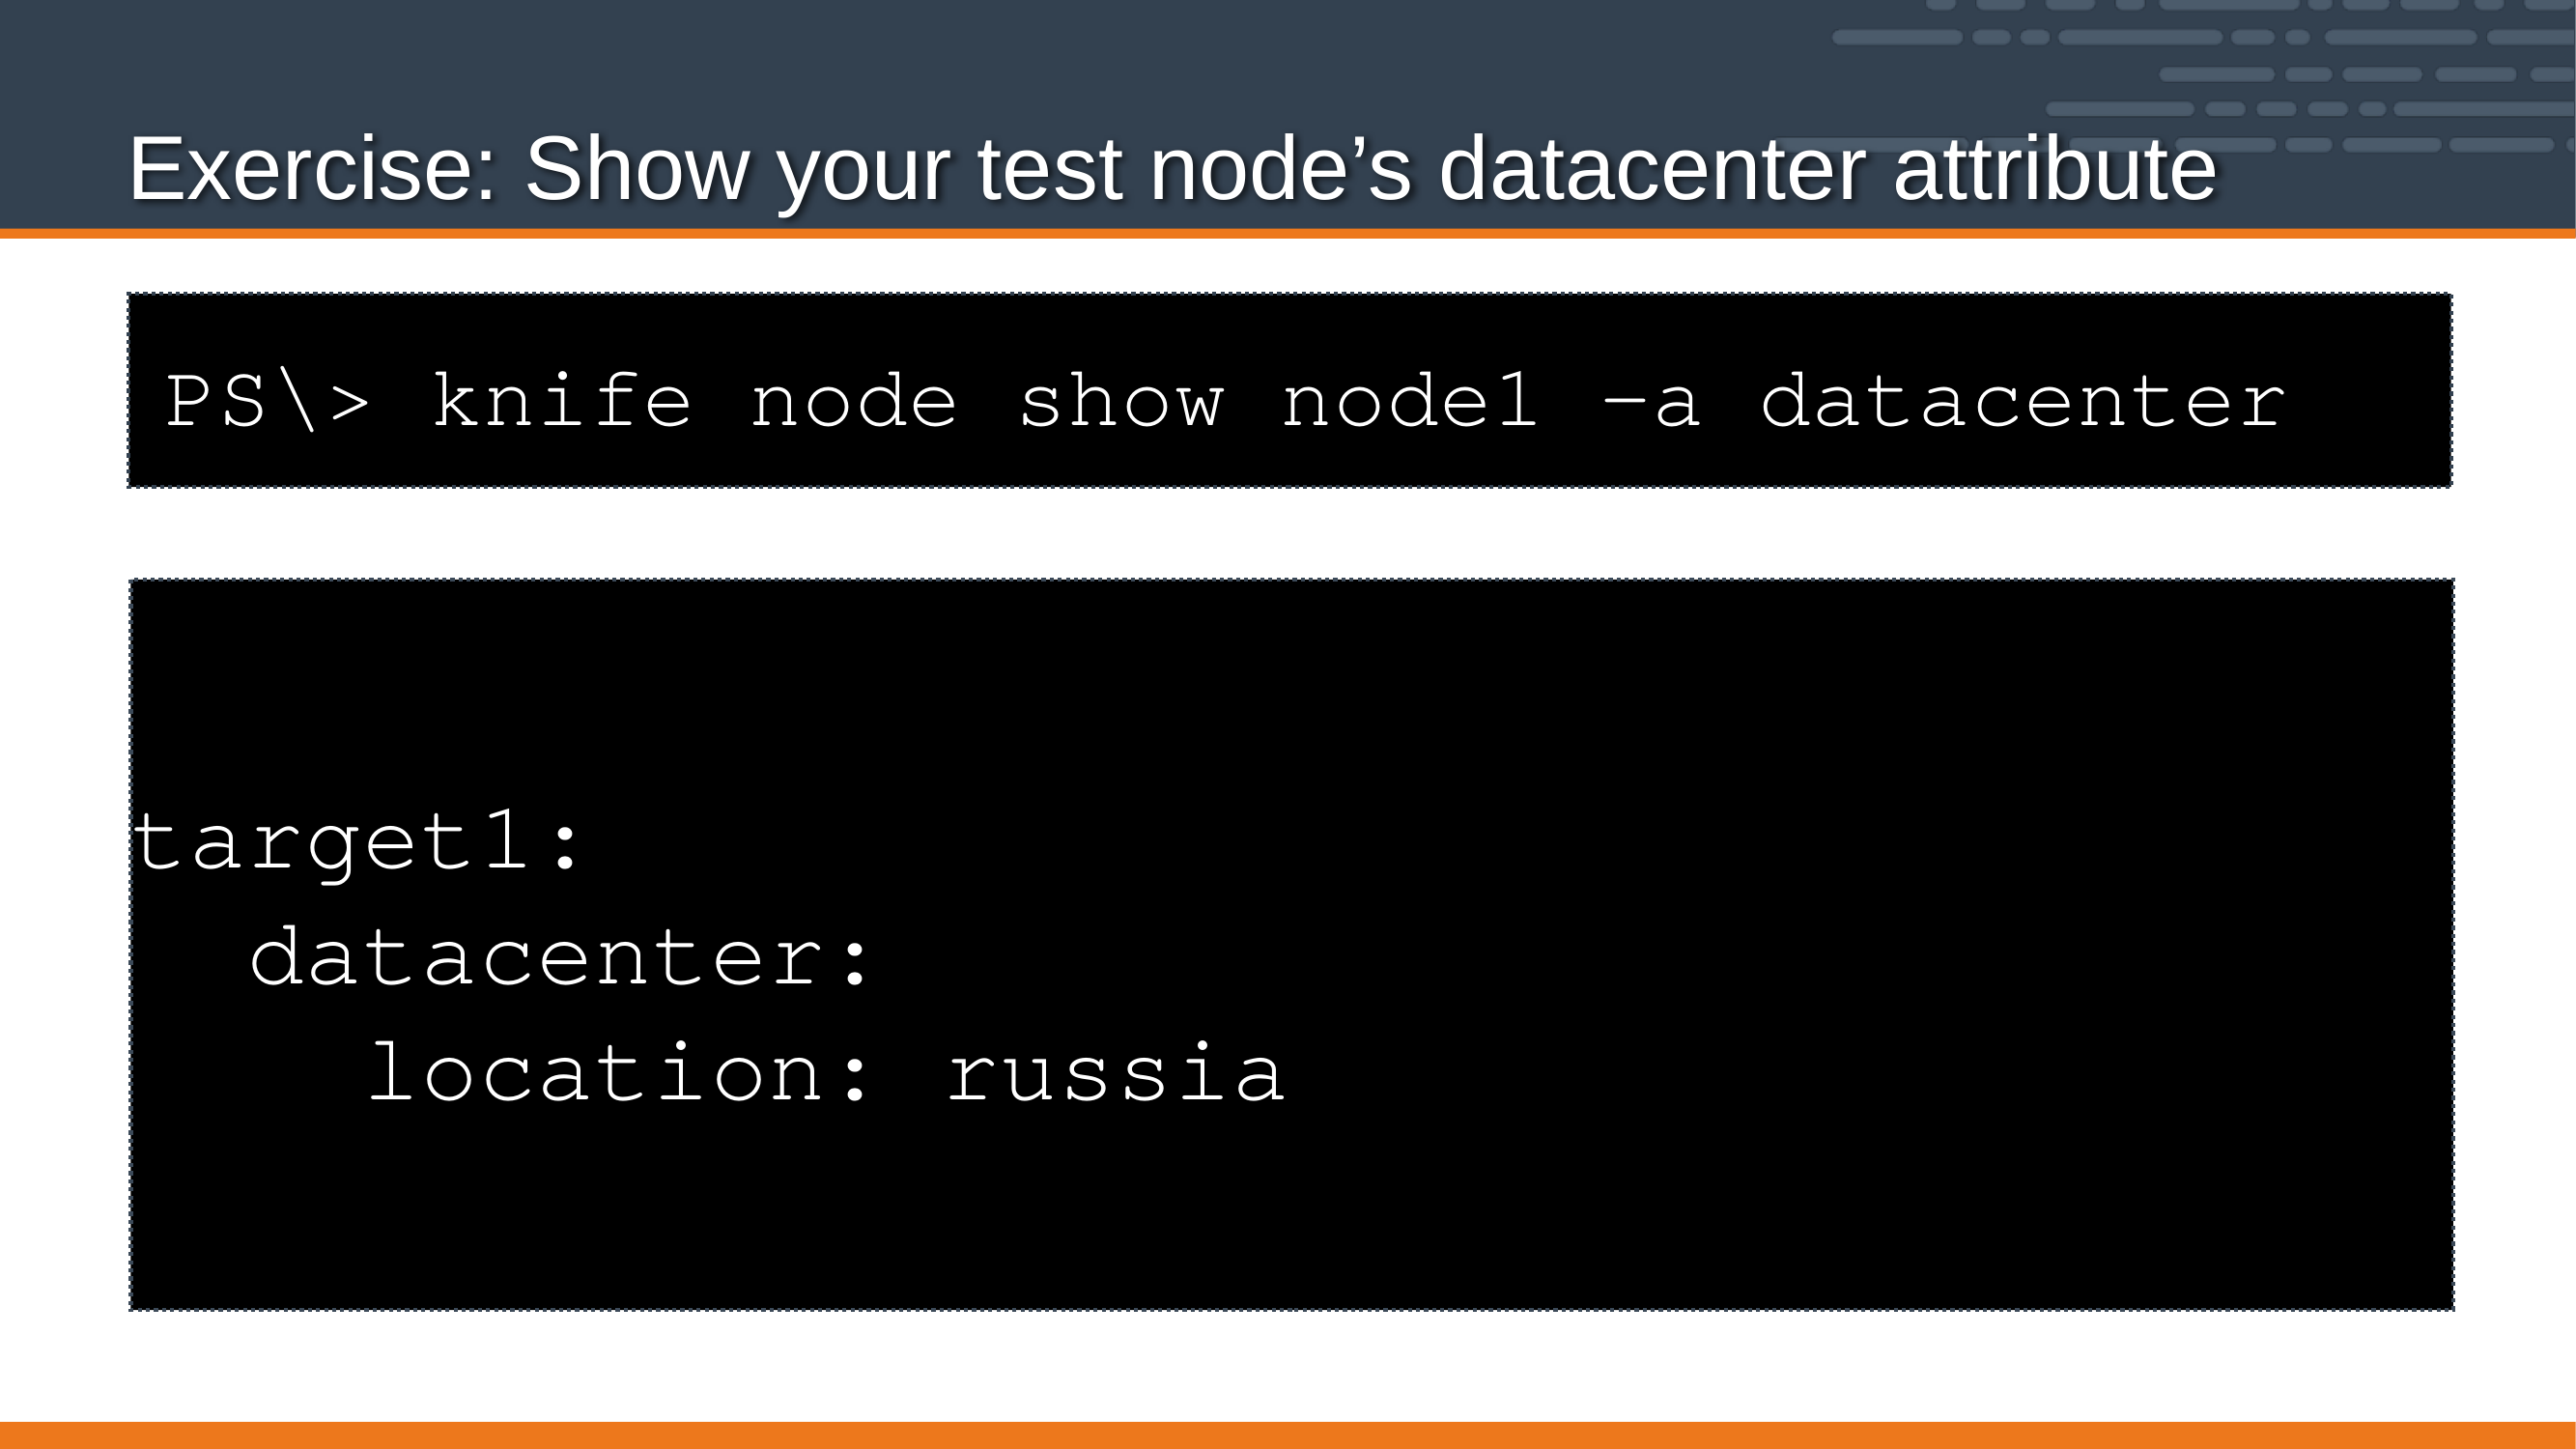

# Exercise: Show your test node’s datacenter attribute

PS\> knife node show node1 -a datacenter

target1:
  datacenter:
    location: russia